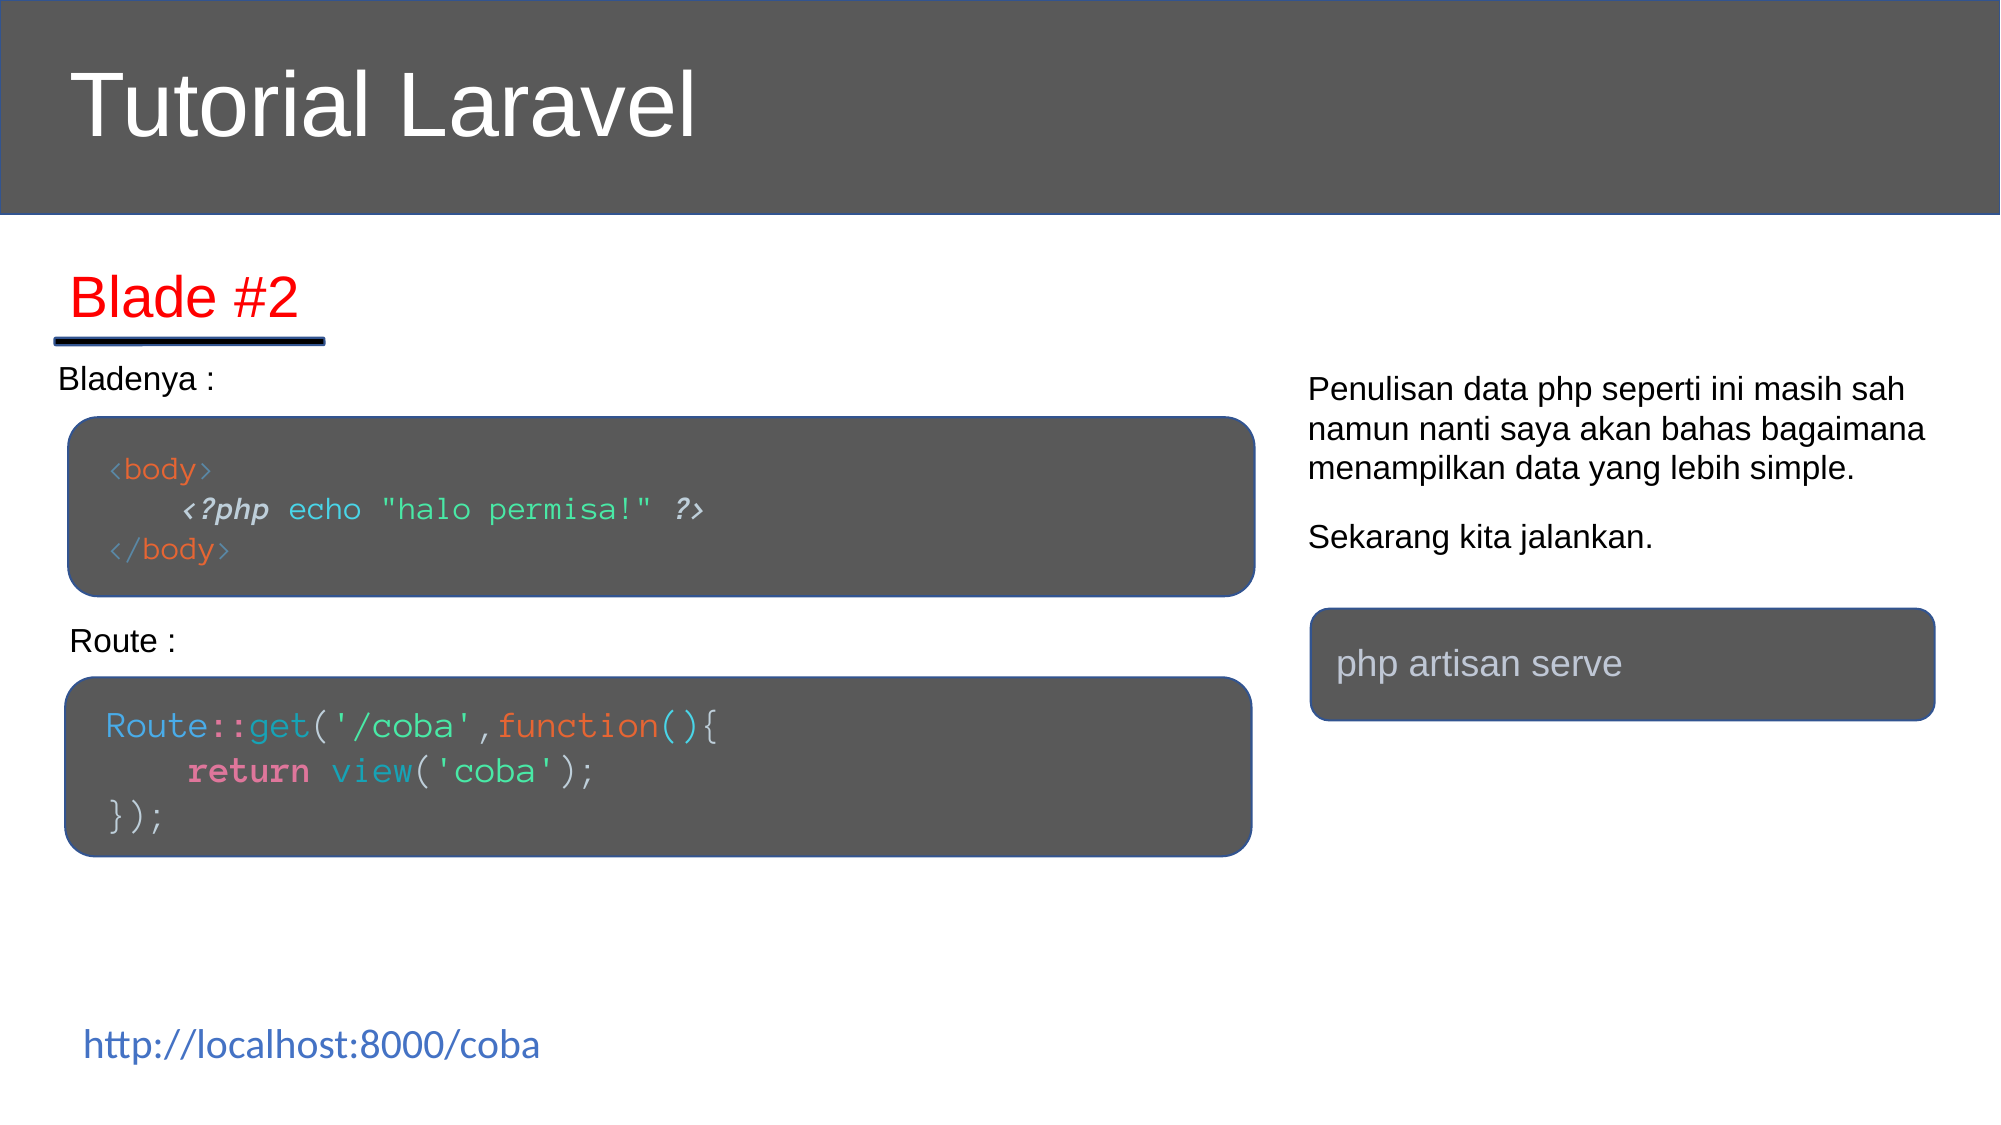

Tutorial Laravel
Blade #2

Bladenya :
Penulisan data php seperti ini masih sah namun nanti saya akan bahas bagaimana menampilkan data yang lebih simple.

<body>
    <?php echo "halo permisa!" ?>
</body>
Sekarang kita jalankan.

Route :
php artisan serve

Route::get('/coba',function(){
    return view('coba');
});
http://localhost:8000/coba